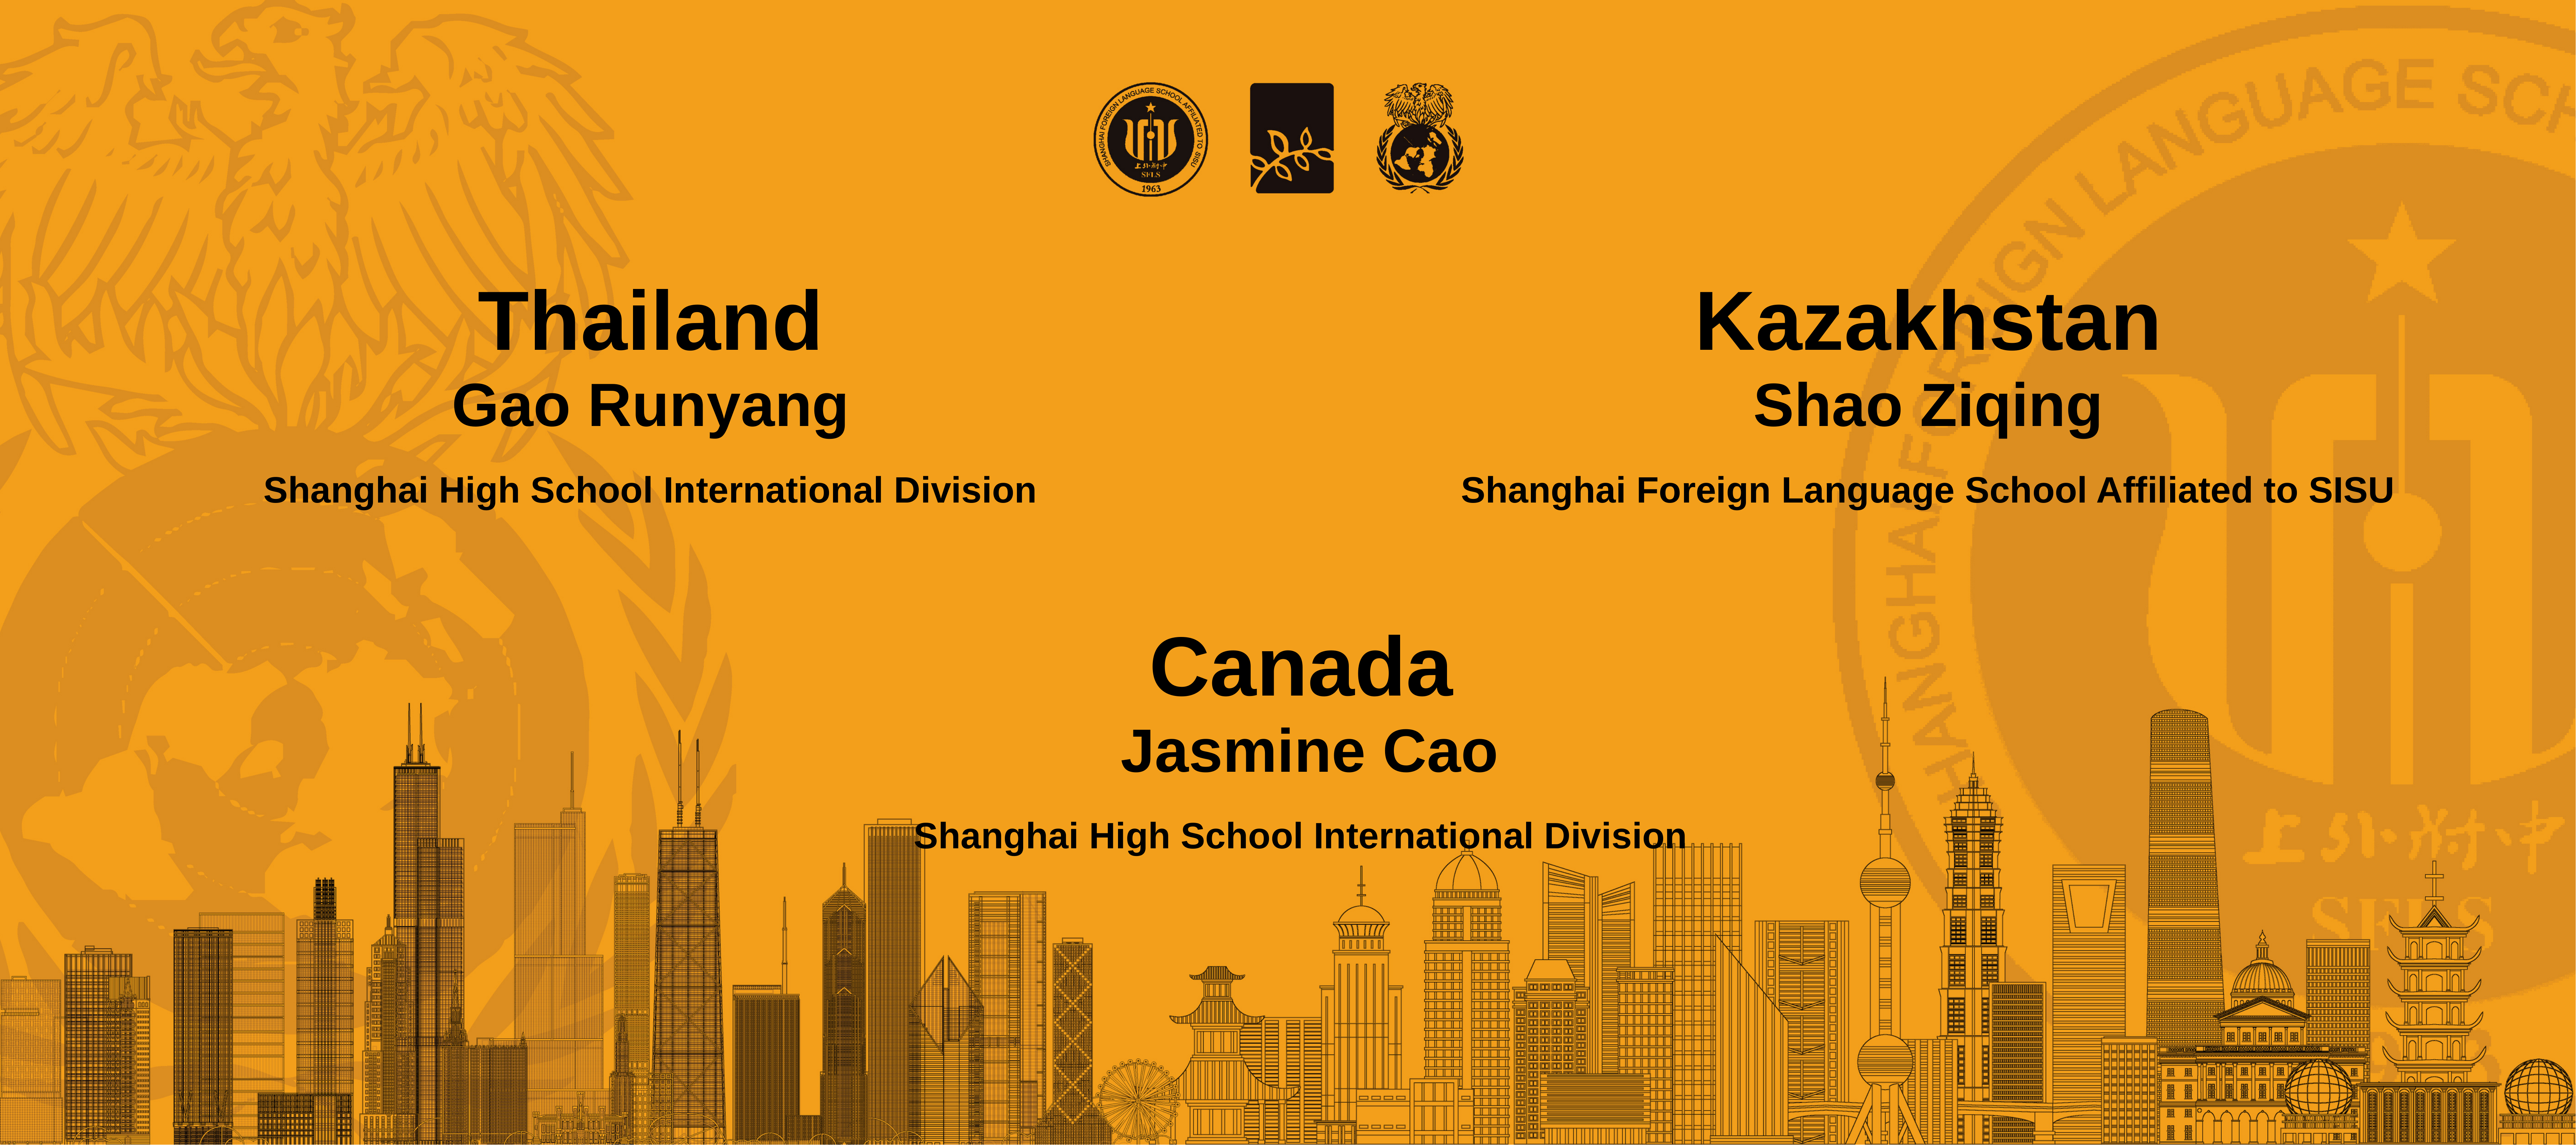

Thailand
Gao Runyang
Shanghai High School International Division
Kazakhstan
Shao Ziqing
Shanghai Foreign Language School Affiliated to SISU
Canada
 Jasmine Cao
Shanghai High School International Division